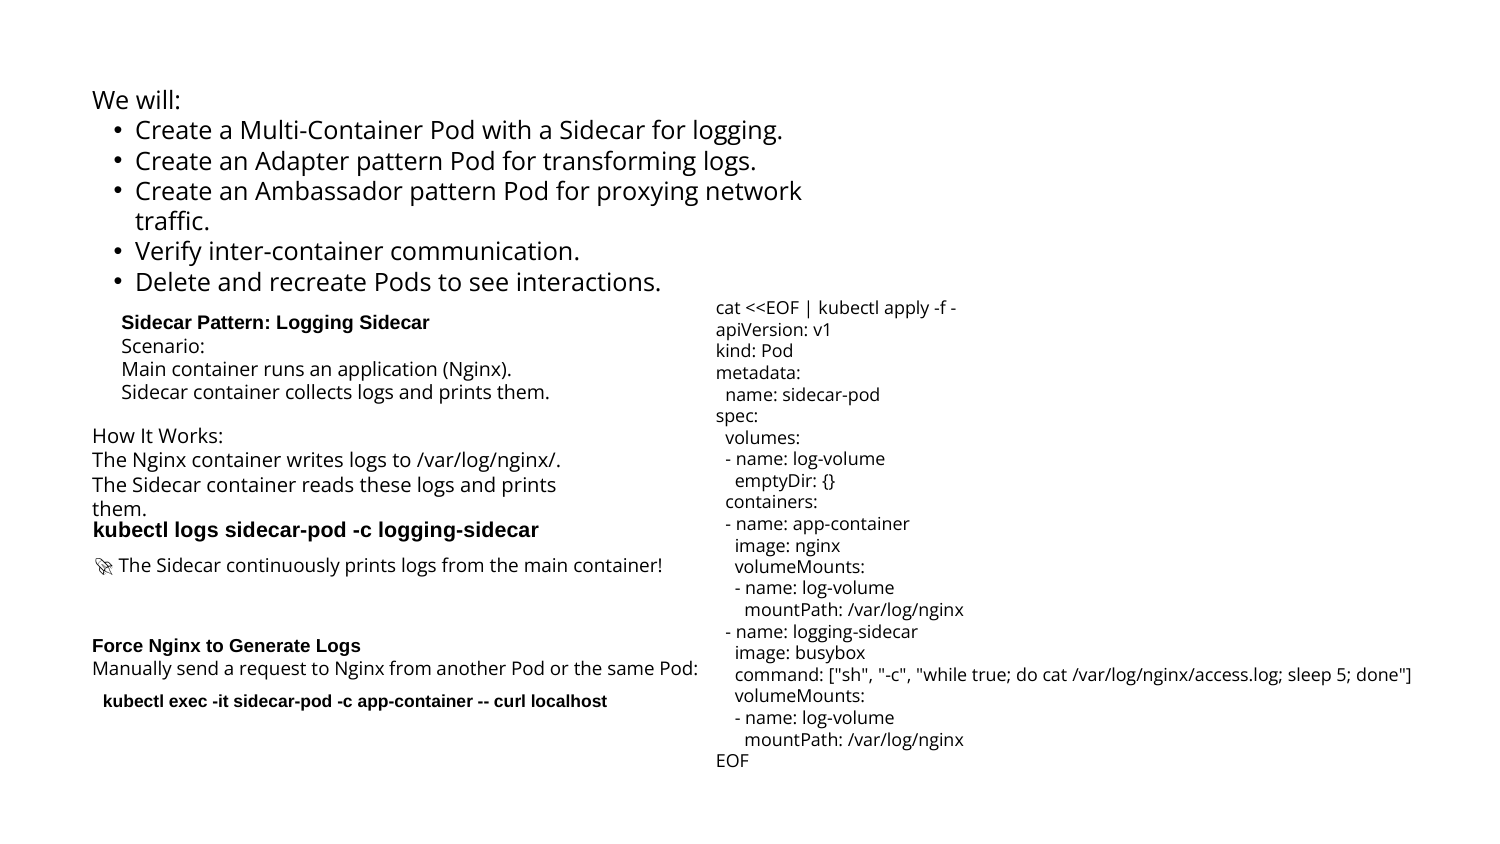

We will:
Create a Multi-Container Pod with a Sidecar for logging.
Create an Adapter pattern Pod for transforming logs.
Create an Ambassador pattern Pod for proxying network traffic.
Verify inter-container communication.
Delete and recreate Pods to see interactions.
cat <<EOF | kubectl apply -f -
apiVersion: v1
kind: Pod
metadata:
  name: sidecar-pod
spec:
  volumes:
  - name: log-volume
    emptyDir: {}
  containers:
  - name: app-container
    image: nginx
    volumeMounts:
    - name: log-volume
      mountPath: /var/log/nginx
  - name: logging-sidecar
    image: busybox
    command: ["sh", "-c", "while true; do cat /var/log/nginx/access.log; sleep 5; done"]
    volumeMounts:
    - name: log-volume
      mountPath: /var/log/nginx
EOF
Sidecar Pattern: Logging Sidecar
Scenario:
Main container runs an application (Nginx).
Sidecar container collects logs and prints them.
How It Works:
The Nginx container writes logs to /var/log/nginx/.
The Sidecar container reads these logs and prints them.
kubectl logs sidecar-pod -c logging-sidecar
🚀 The Sidecar continuously prints logs from the main container!
Force Nginx to Generate Logs
Manually send a request to Nginx from another Pod or the same Pod:
kubectl exec -it sidecar-pod -c app-container -- curl localhost